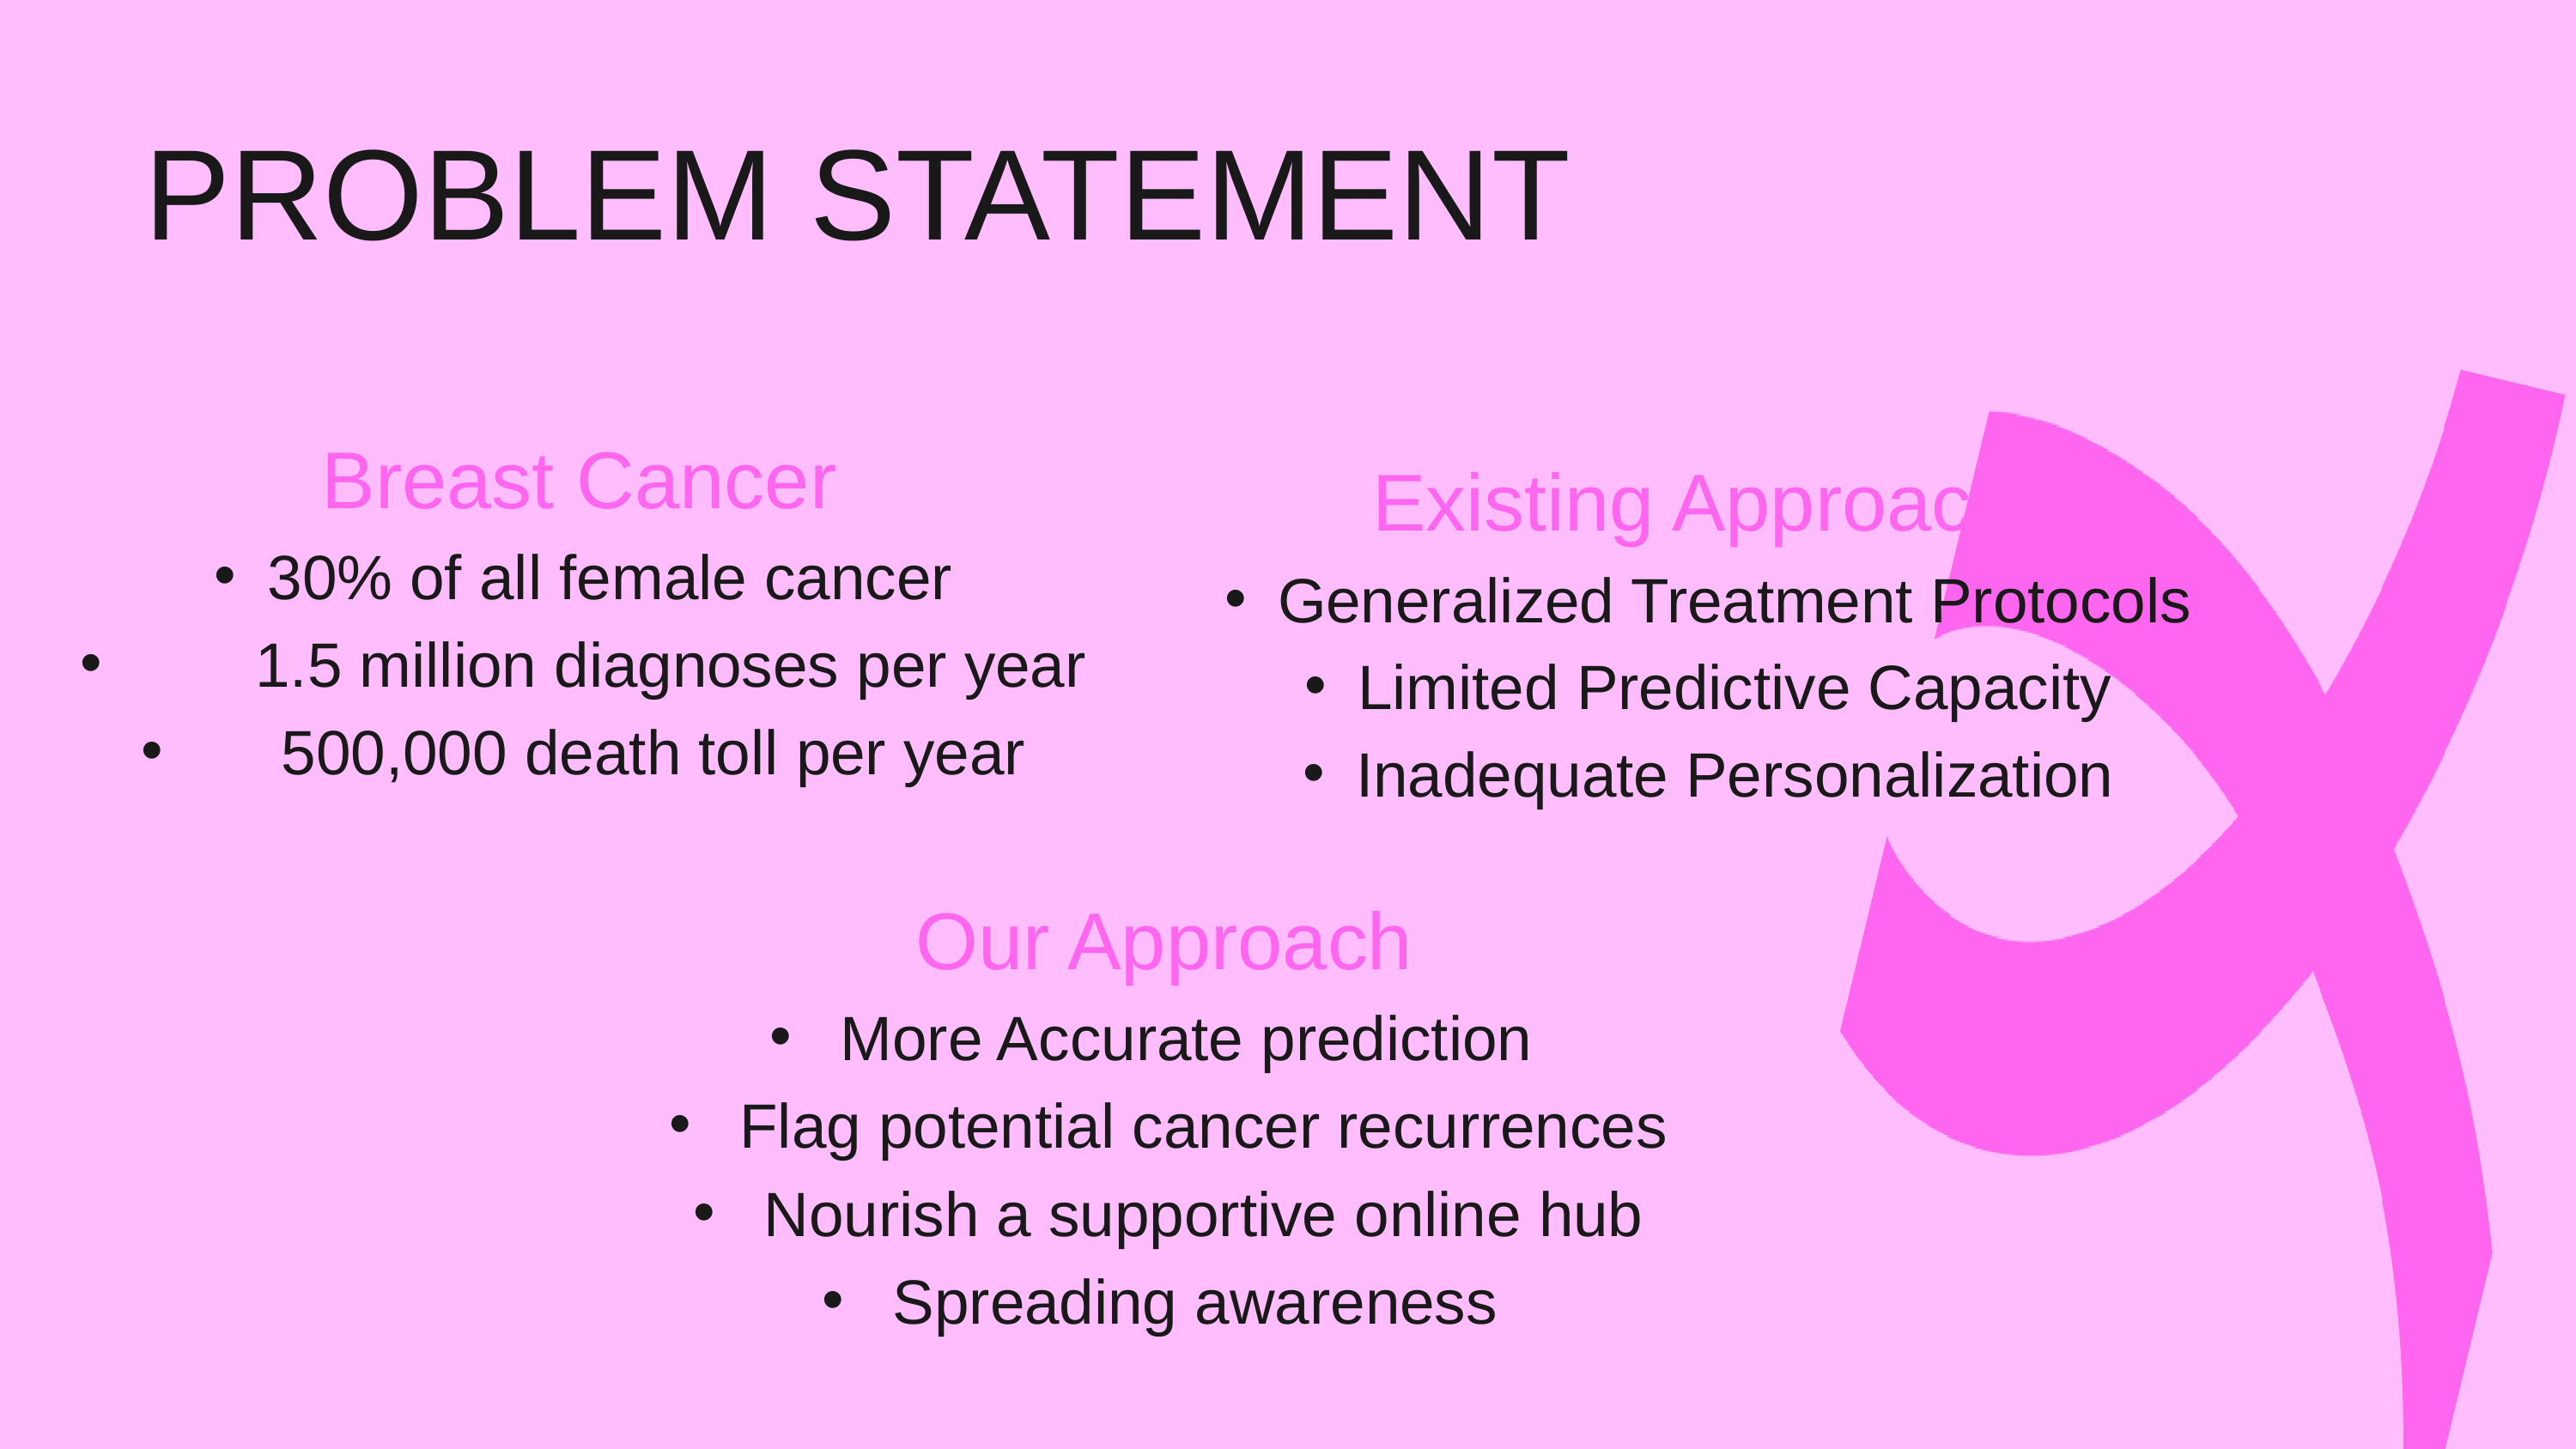

PROBLEM STATEMENT

  Breast Cancer
30% of all female cancer
       1.5 million diagnoses per year
     500,000 death toll per year
     Existing Approaches
Generalized Treatment Protocols
Limited Predictive Capacity
Inadequate Personalization

  Our Approach
 More Accurate prediction
 Flag potential cancer recurrences
 Nourish a supportive online hub
 Spreading awareness